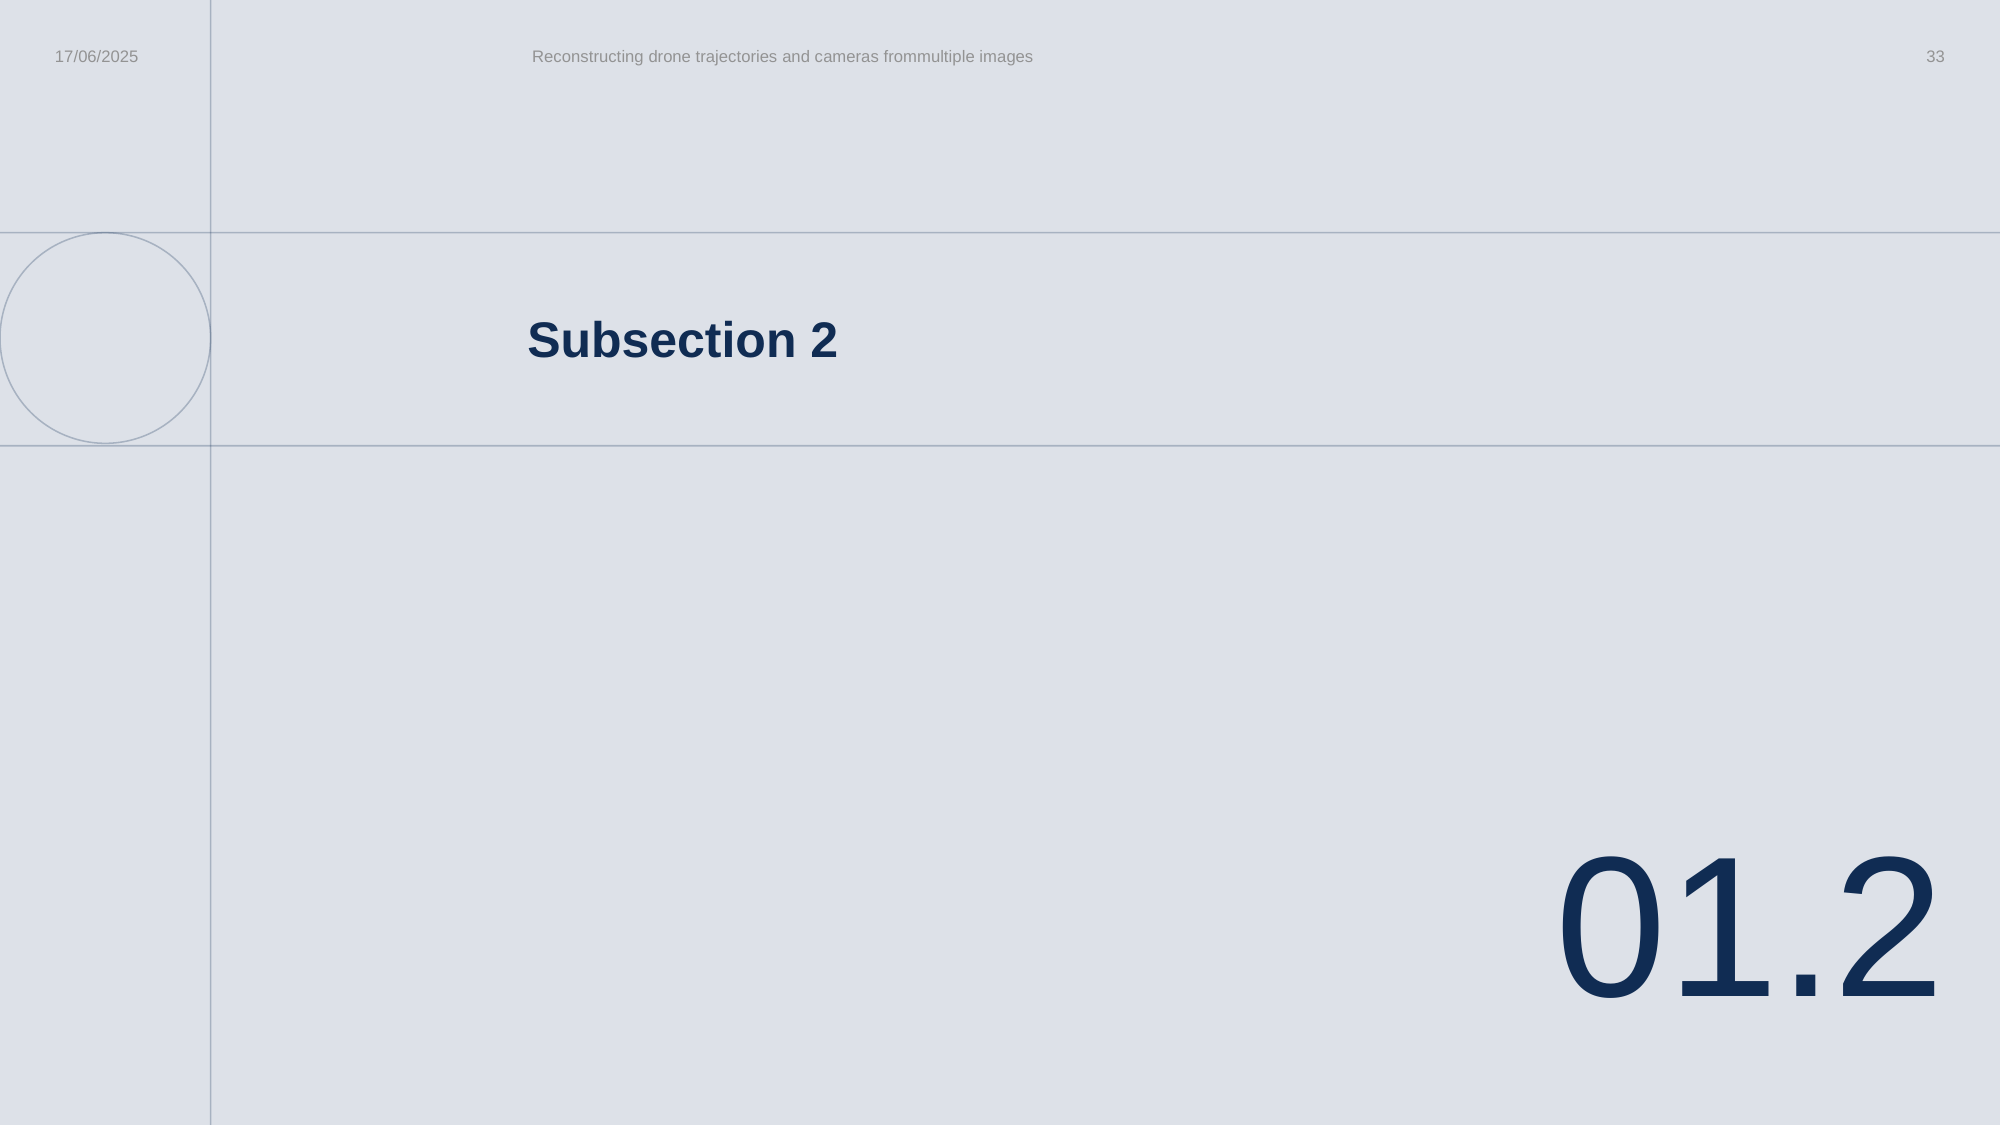

17/06/2025
 Reconstructing drone trajectories and cameras frommultiple images
33
# Subsection 2
01.2